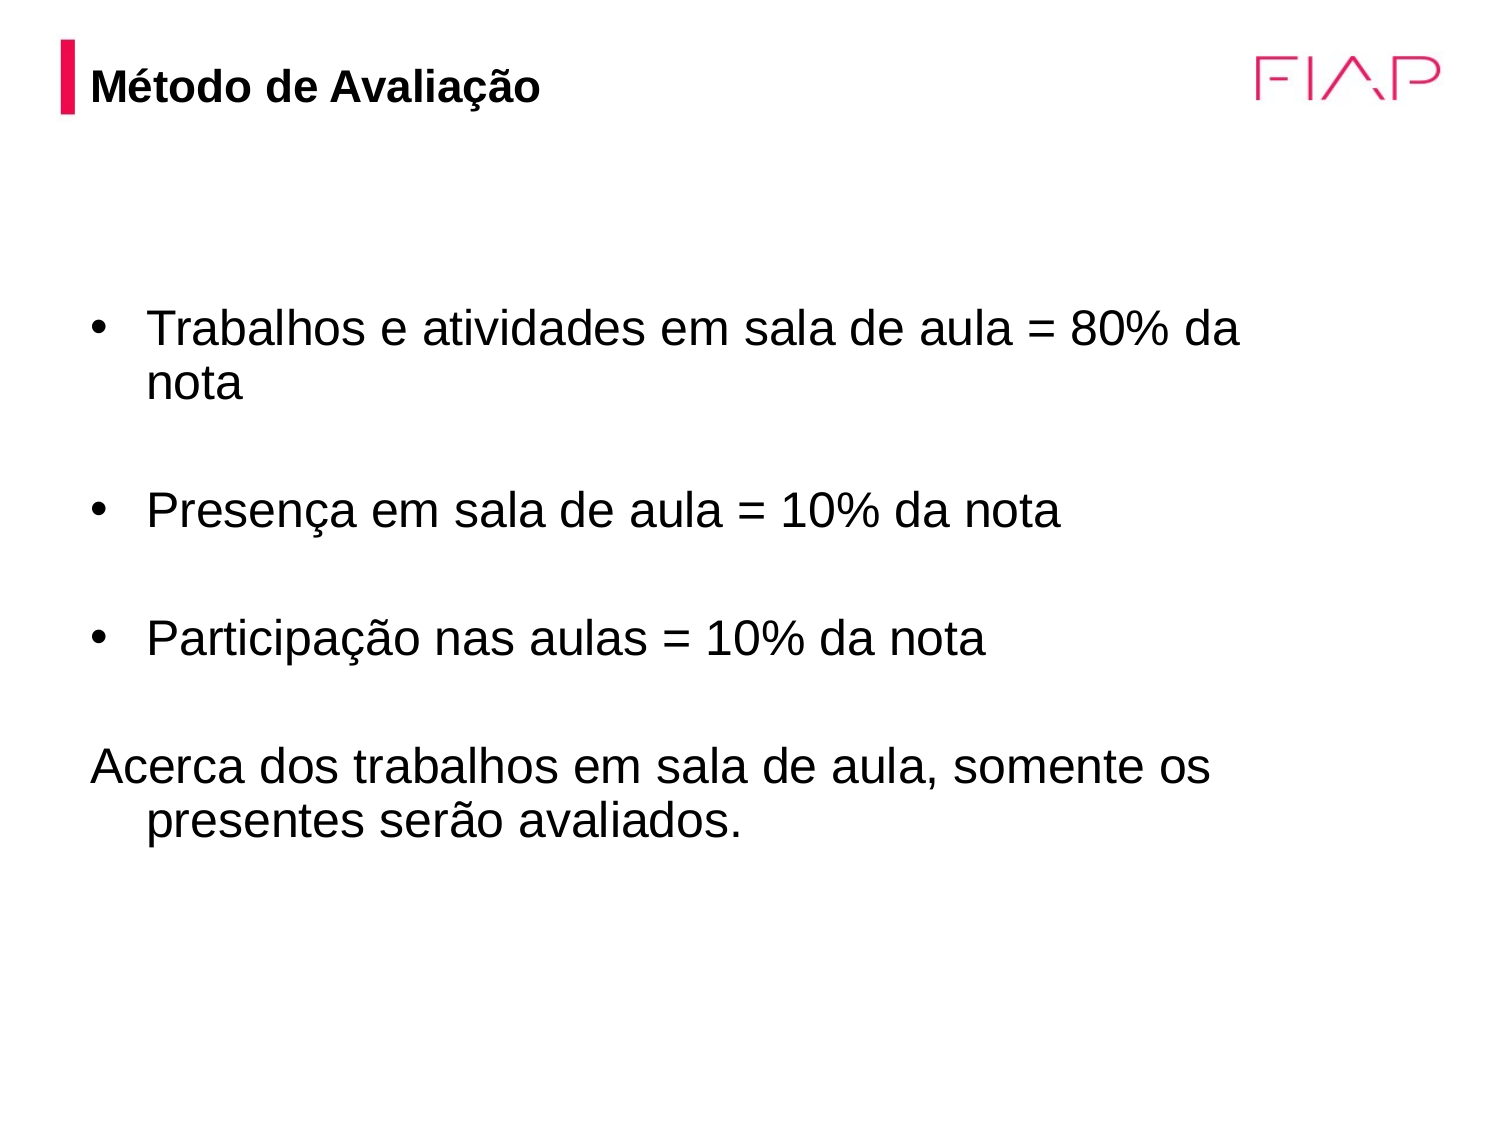

# Método de Avaliação

Trabalhos e atividades em sala de aula = 80% da nota

Presença em sala de aula = 10% da nota

Participação nas aulas = 10% da nota

Acerca dos trabalhos em sala de aula, somente os presentes serão avaliados.